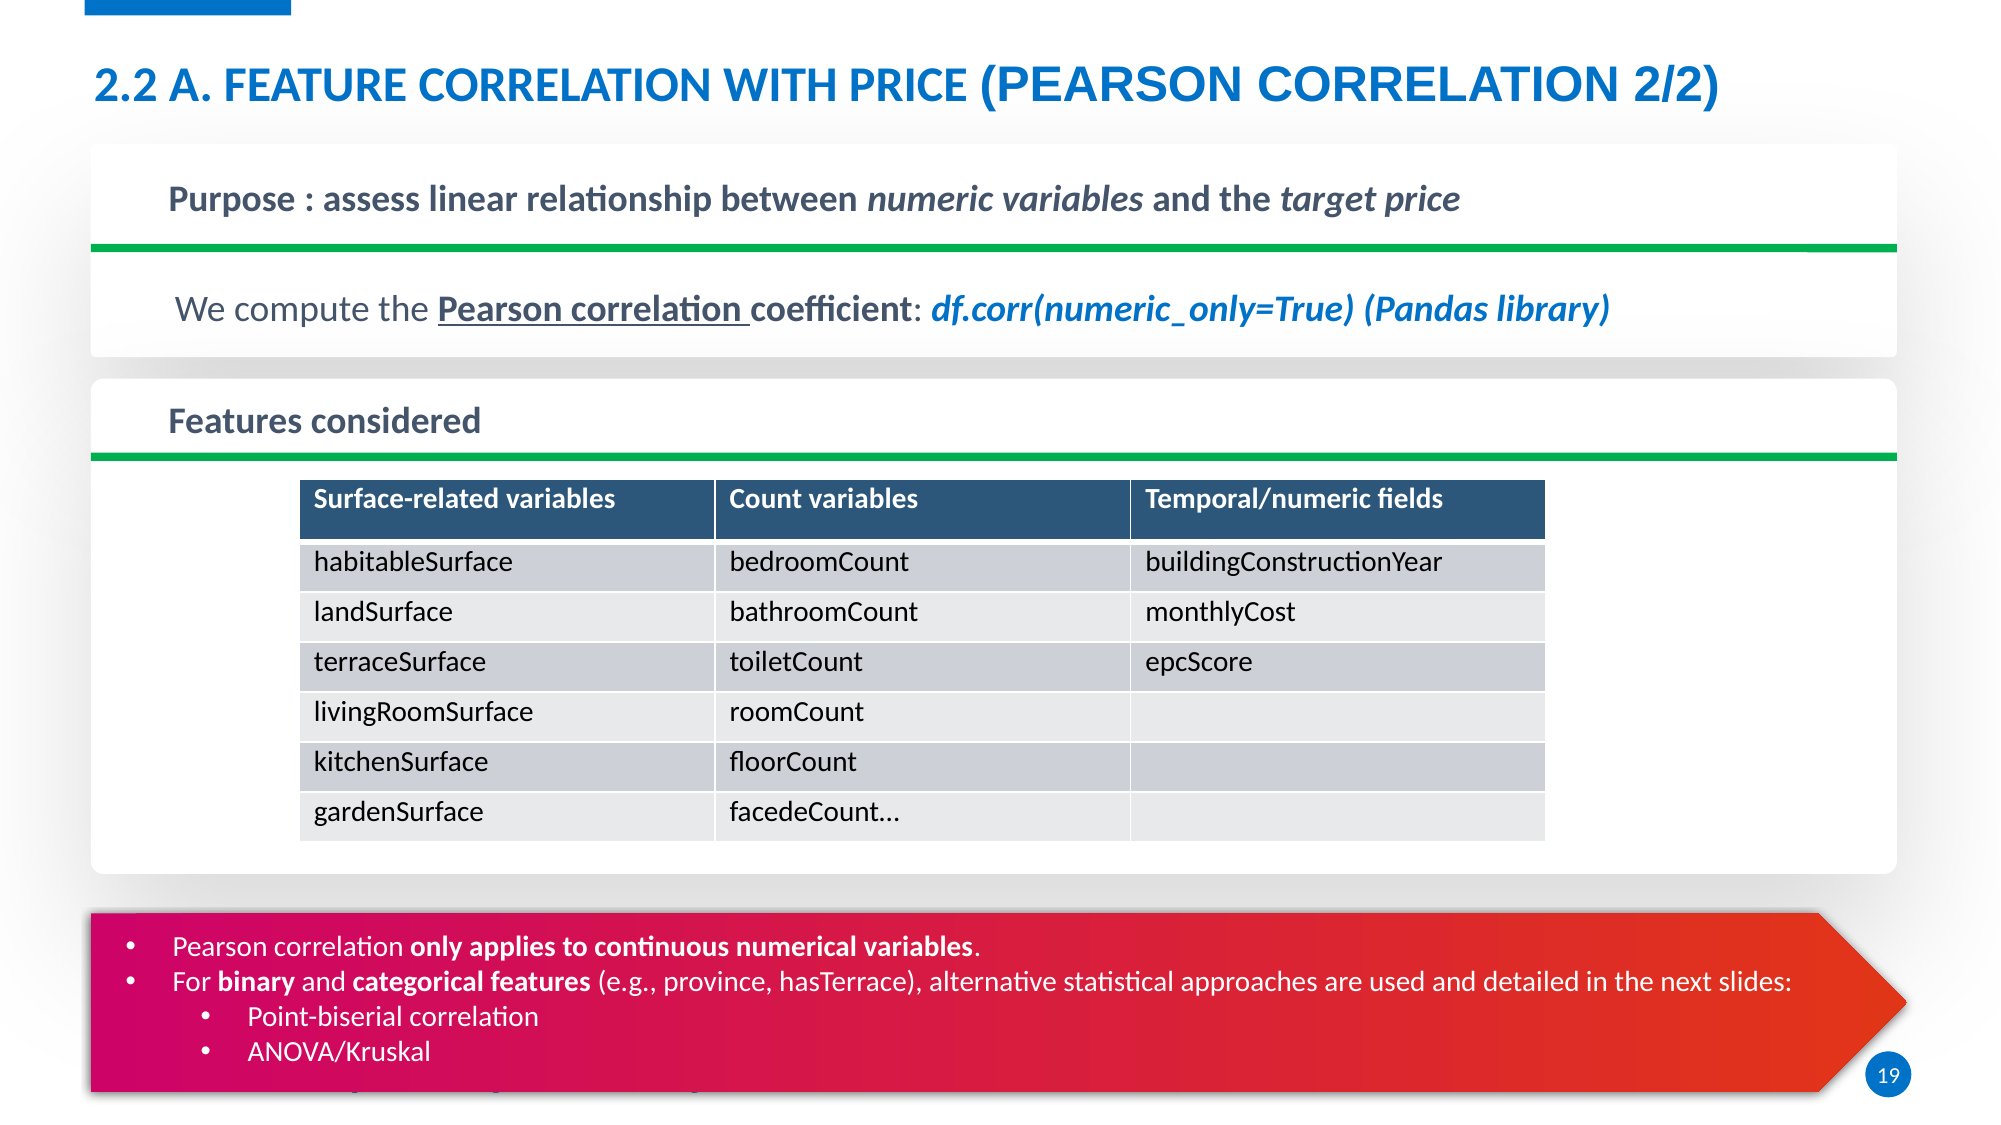

# 2.2 A. Feature Correlation with Price (Pearson correlation 2/2)

Purpose : assess linear relationship between numeric variables and the target price

We compute the Pearson correlation coefficient: df.corr(numeric_only=True) (Pandas library)

Features considered

| Surface-related variables | Count variables | Temporal/numeric fields |
| --- | --- | --- |
| habitableSurface | bedroomCount | buildingConstructionYear |
| landSurface | bathroomCount | monthlyCost |
| terraceSurface | toiletCount | epcScore |
| livingRoomSurface | roomCount |  |
| kitchenSurface | floorCount |  |
| gardenSurface | facedeCount… |  |

Pearson correlation only applies to continuous numerical variables.
For binary and categorical features (e.g., province, hasTerrace), alternative statistical approaches are used and detailed in the next slides:
Point-biserial correlation
ANOVA/Kruskal